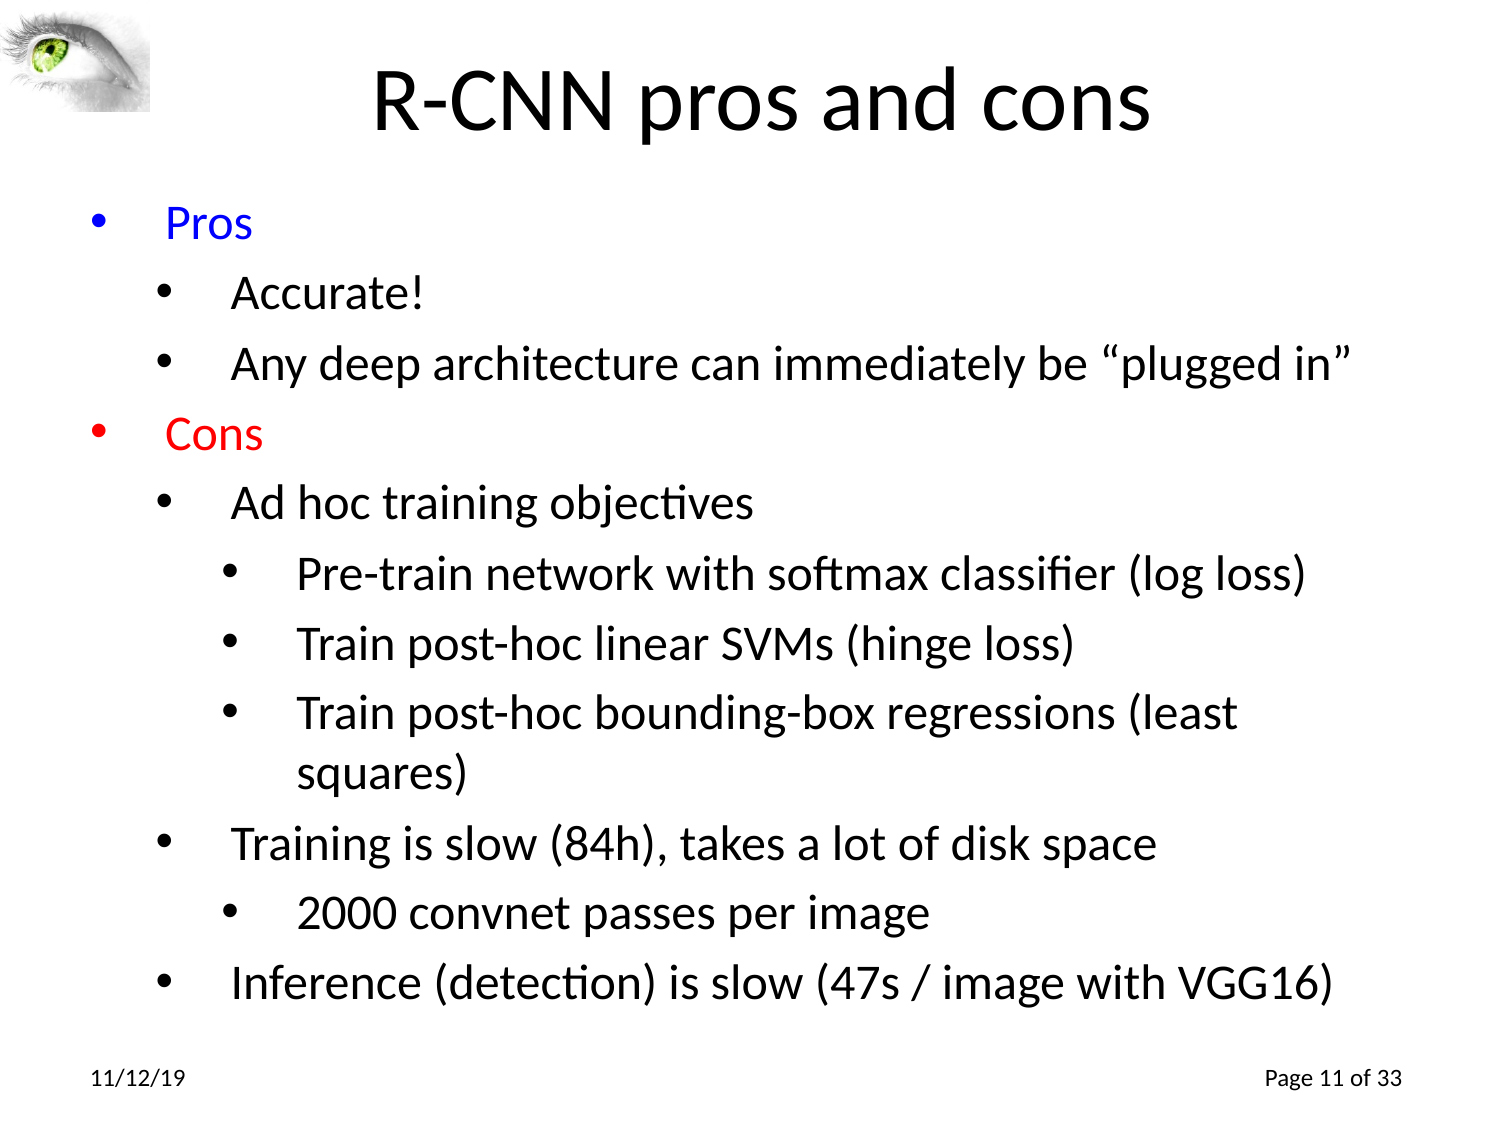

# R-CNN pros and cons
Pros
Accurate!
Any deep architecture can immediately be “plugged in”
Cons
Ad hoc training objectives
Pre-train network with softmax classifier (log loss)
Train post-hoc linear SVMs (hinge loss)
Train post-hoc bounding-box regressions (least squares)
Training is slow (84h), takes a lot of disk space
2000 convnet passes per image
Inference (detection) is slow (47s / image with VGG16)